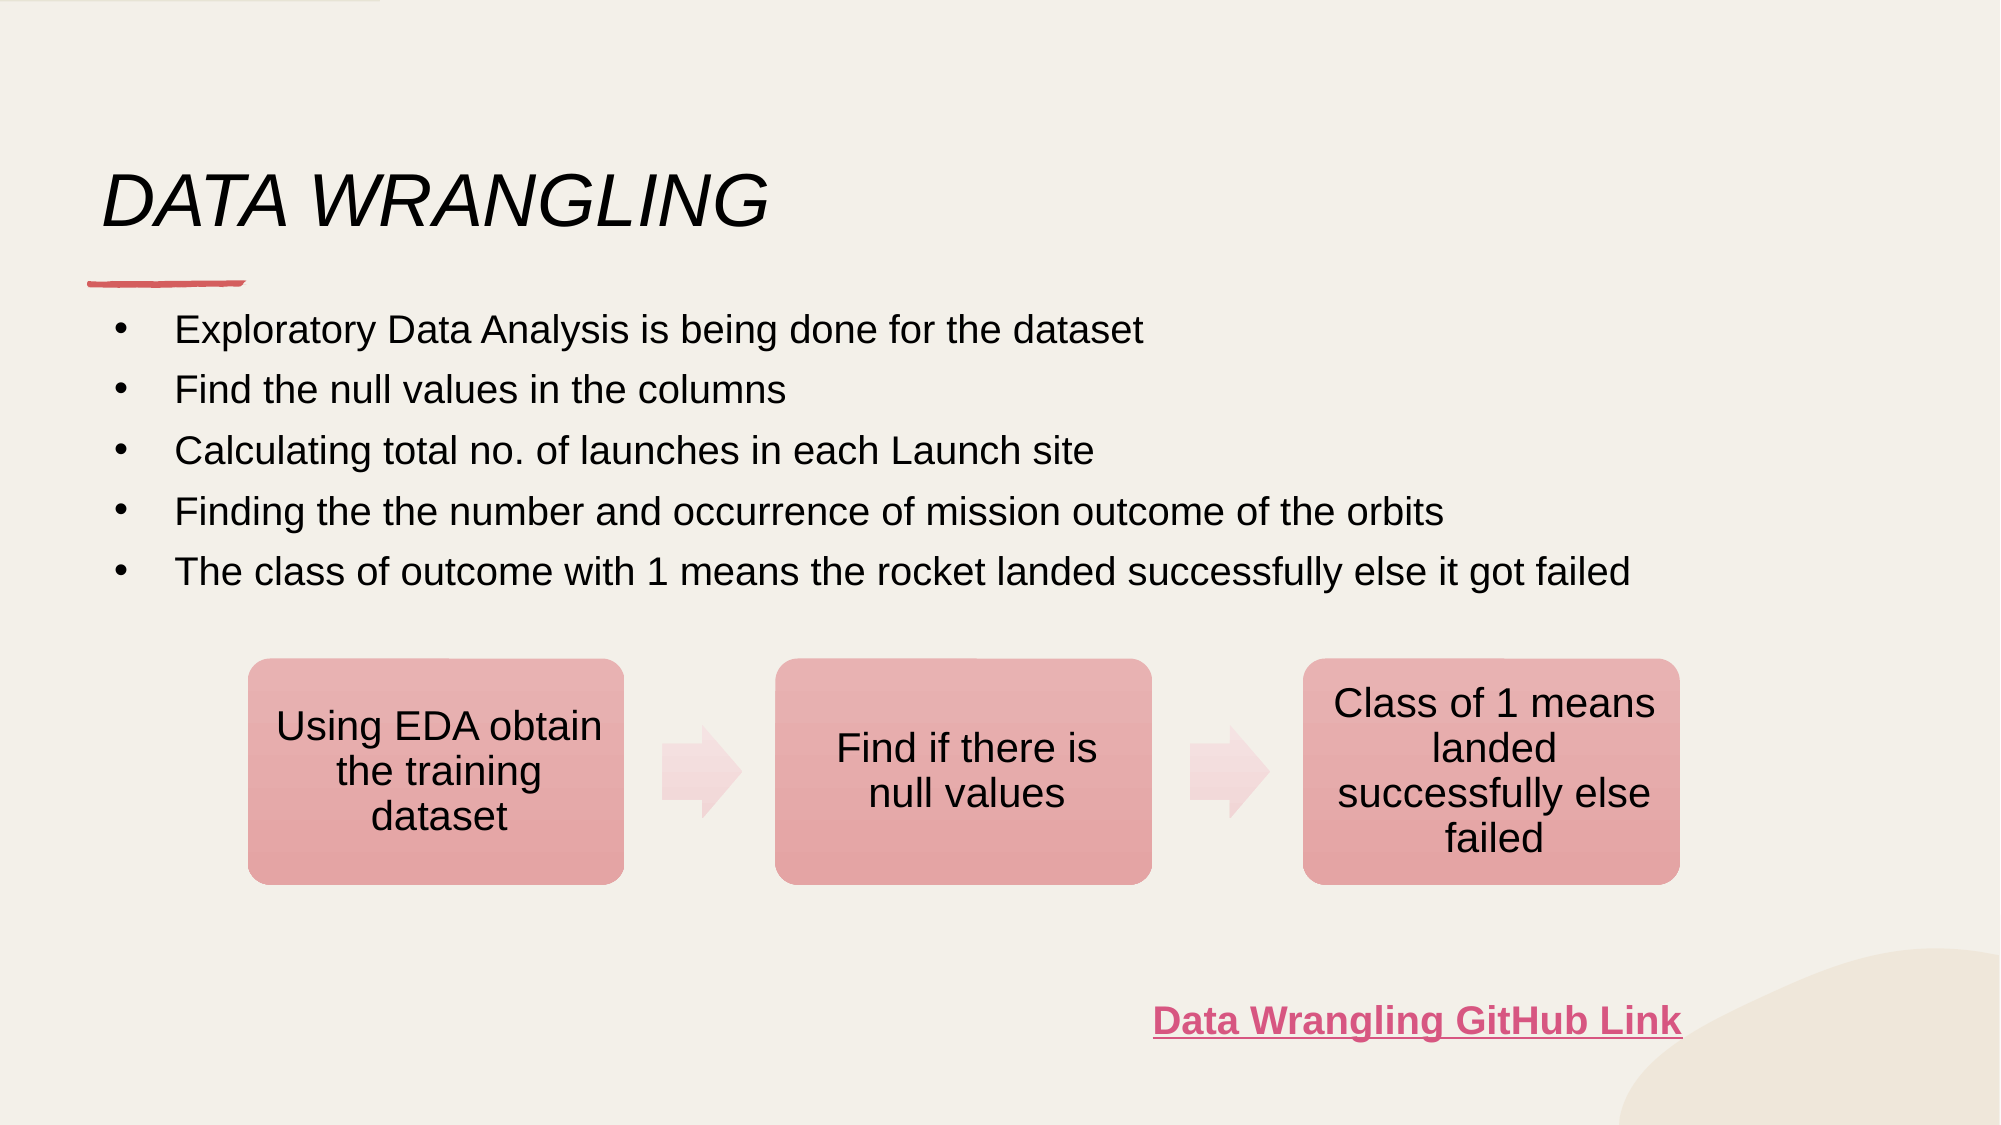

# DATA WRANGLING

Exploratory Data Analysis is being done for the dataset
Find the null values in the columns
Calculating total no. of launches in each Launch site
Finding the the number and occurrence of mission outcome of the orbits
The class of outcome with 1 means the rocket landed successfully else it got failed

Using EDA obtain the training dataset

Find if there is null values

Class of 1 means landed successfully else failed

Data Wrangling GitHub Link